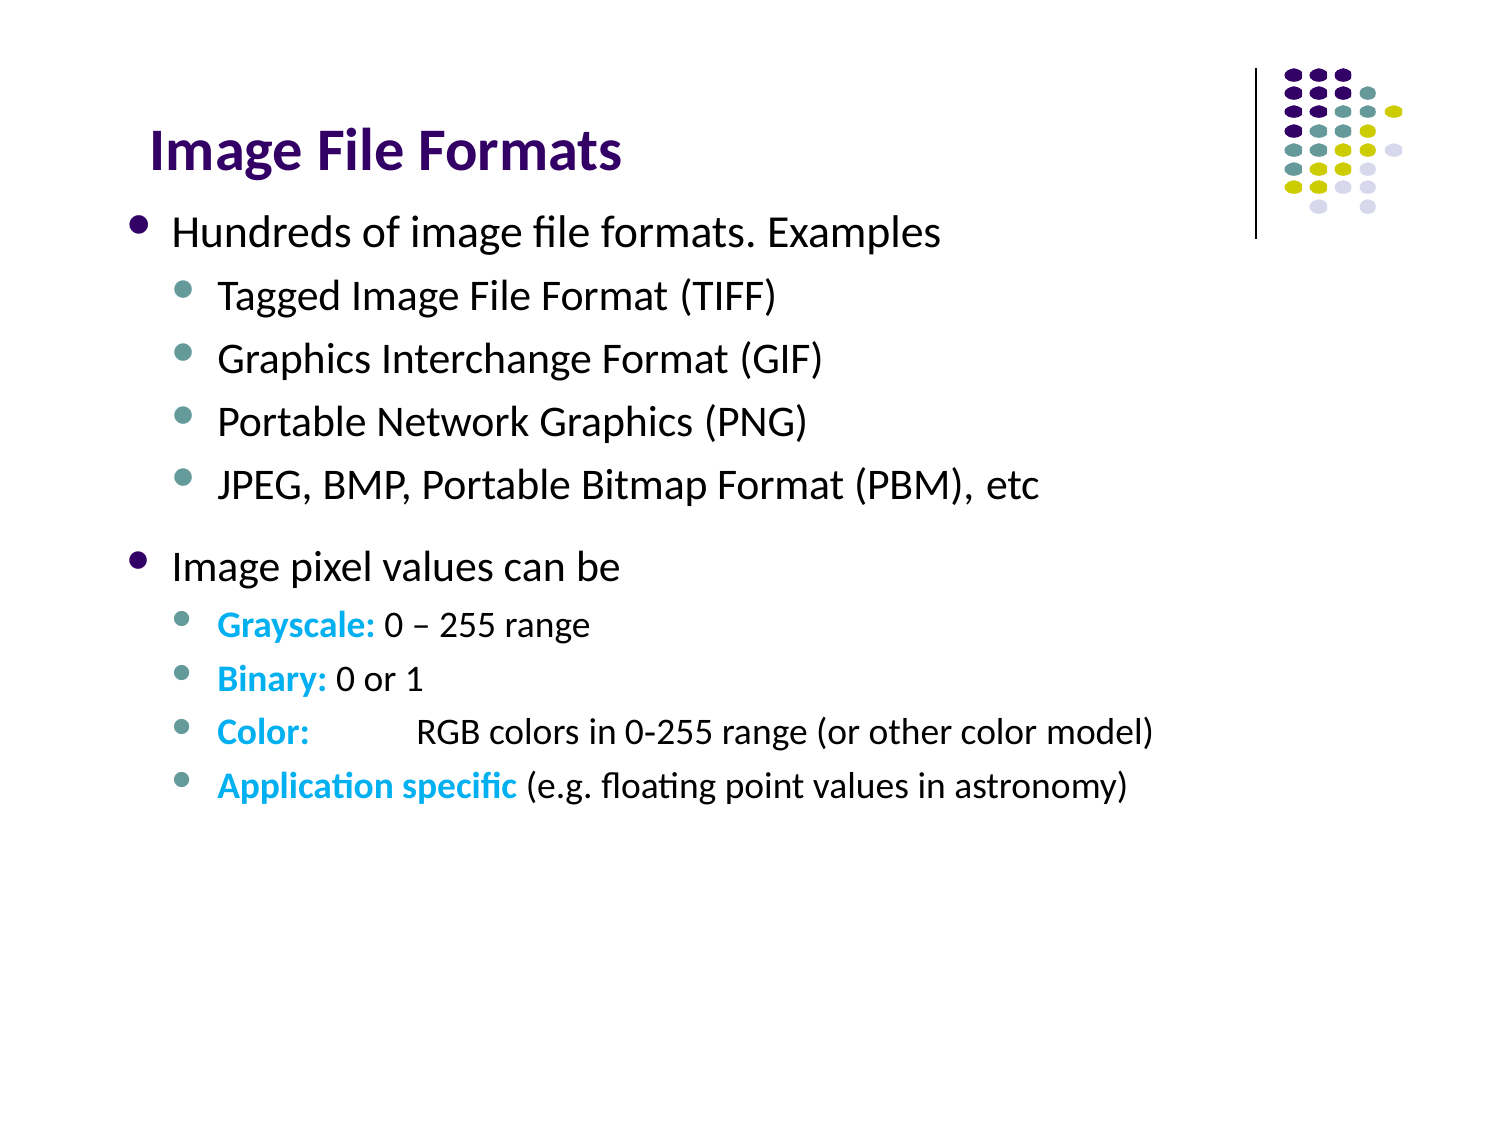

# Image File Formats
Hundreds of image file formats. Examples
Tagged Image File Format (TIFF)
Graphics Interchange Format (GIF)
Portable Network Graphics (PNG)
JPEG, BMP, Portable Bitmap Format (PBM), etc
Image pixel values can be
Grayscale: 0 – 255 range
Binary: 0 or 1
Color:	RGB colors in 0‐255 range (or other color model)
Application specific (e.g. floating point values in astronomy)